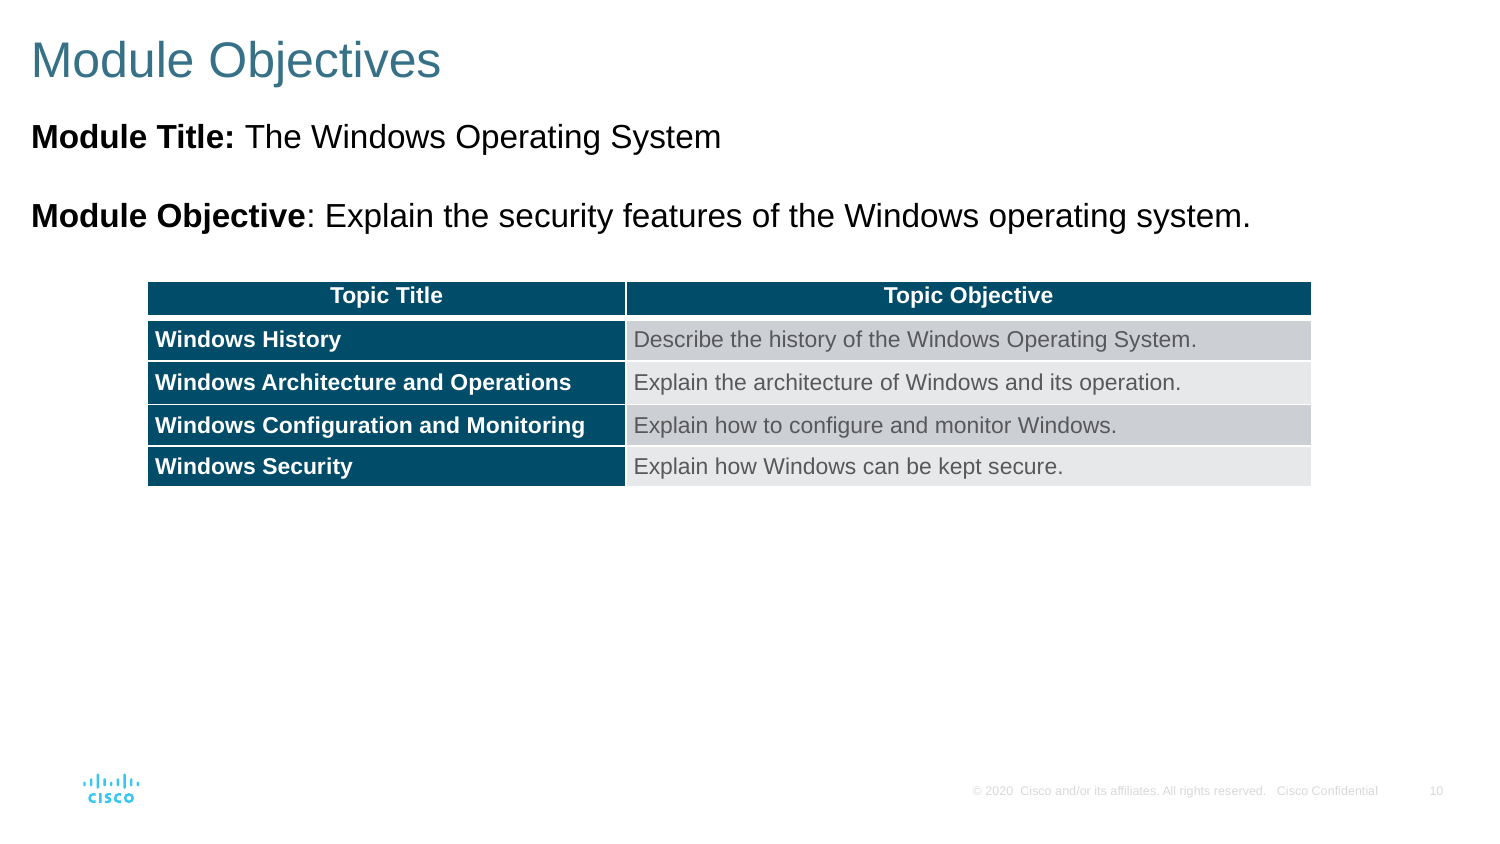

# Module Objectives
Module Title: The Windows Operating System

Module Objective: Explain the security features of the Windows operating system.

| Topic Title | Topic Objective |
| --- | --- |
| Windows History | Describe the history of the Windows Operating System. |
| Windows Architecture and Operations | Explain the architecture of Windows and its operation. |
| Windows Configuration and Monitoring | Explain how to configure and monitor Windows. |
| Windows Security | Explain how Windows can be kept secure. |